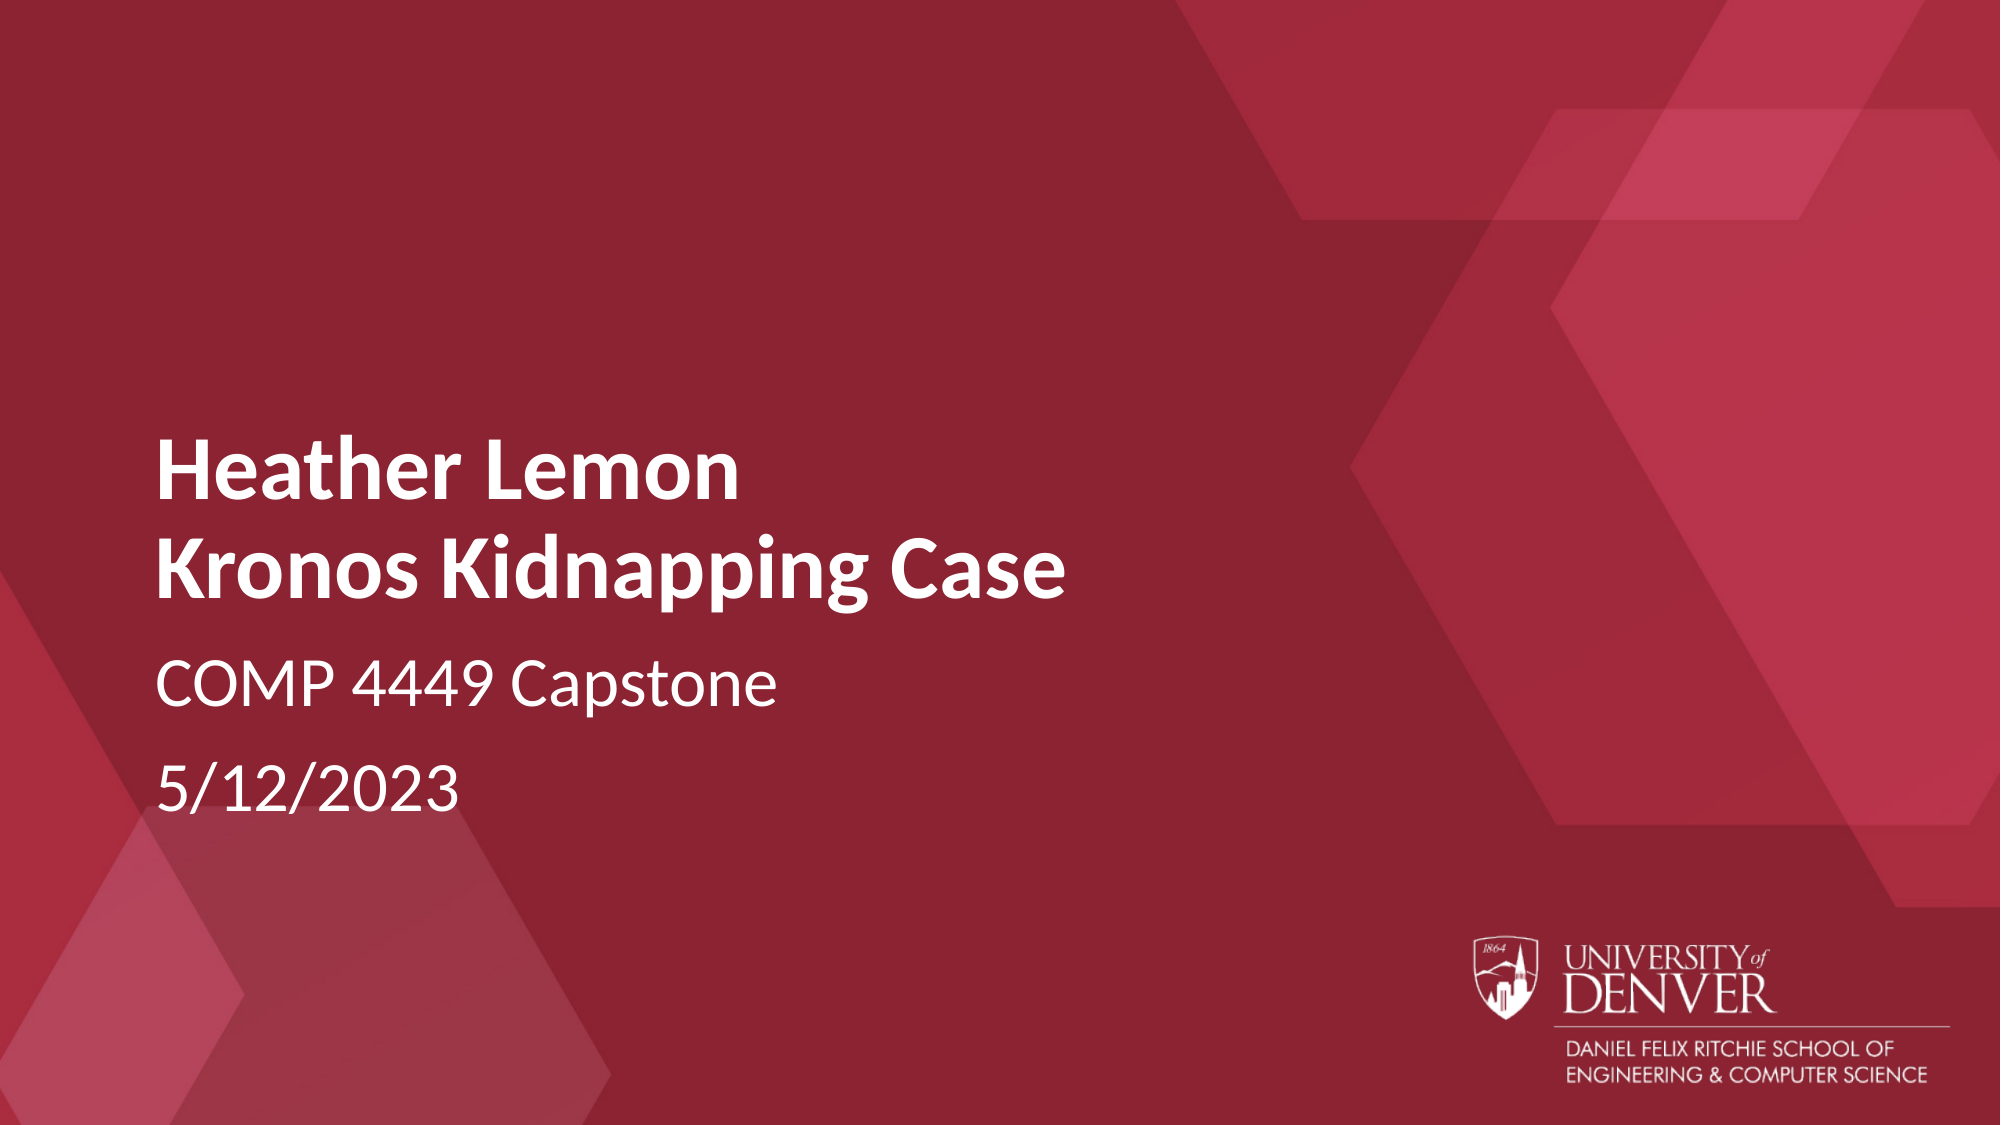

# Heather Lemon Kronos Kidnapping Case
COMP 4449 Capstone
5/12/2023